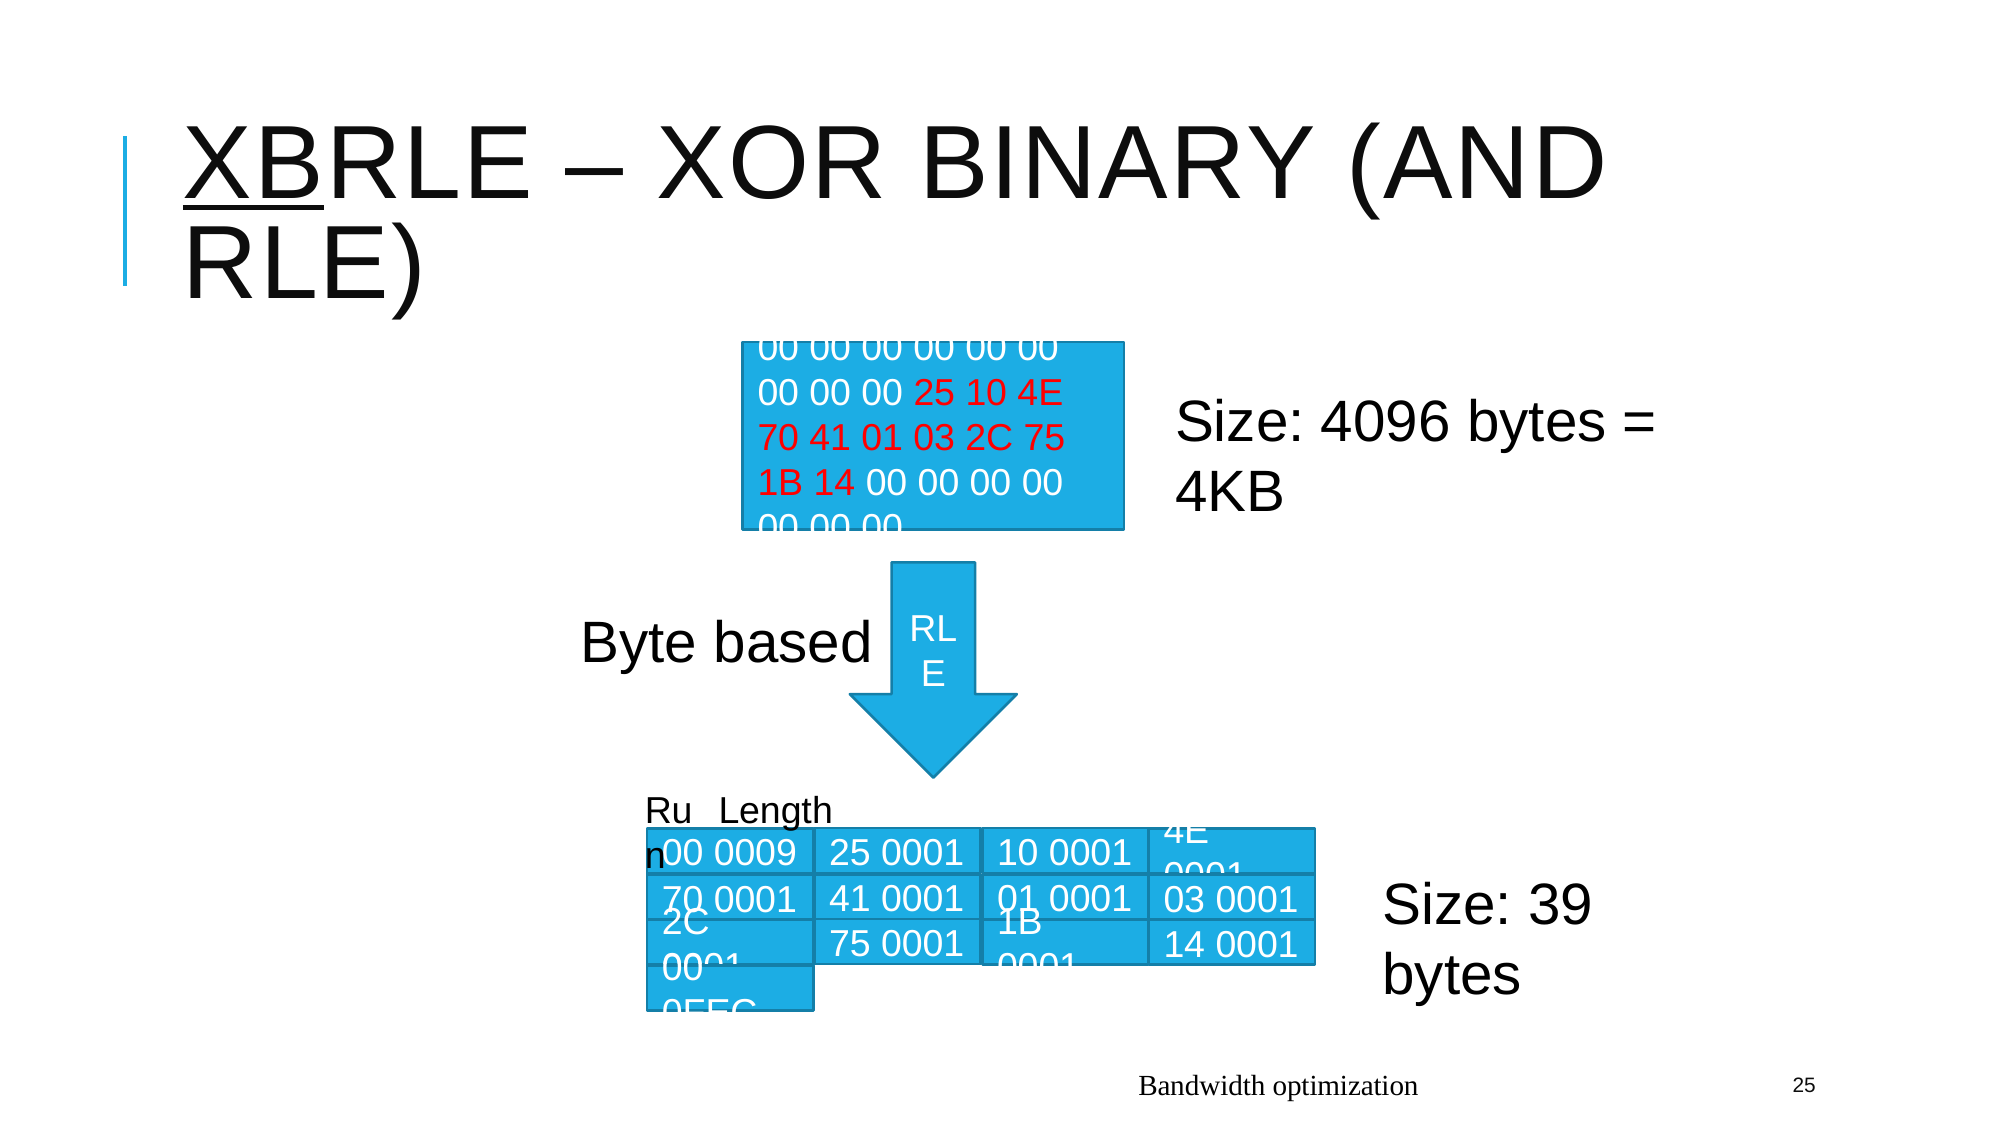

# XBRLE – XOR binary (and rle)
00 00 00 00 00 00 00 00 00 25 10 4E 70 41 01 03 2C 75 1B 14 00 00 00 00 00 00 00 …
Size: 4096 bytes = 4KB
RLE
Byte based
Run
Length
25 0001
10 0001
00 0009
4E 0001
Size: 39 bytes
41 0001
01 0001
70 0001
03 0001
75 0001
1B 0001
2C 0001
14 0001
00 0FEC
Bandwidth optimization
25